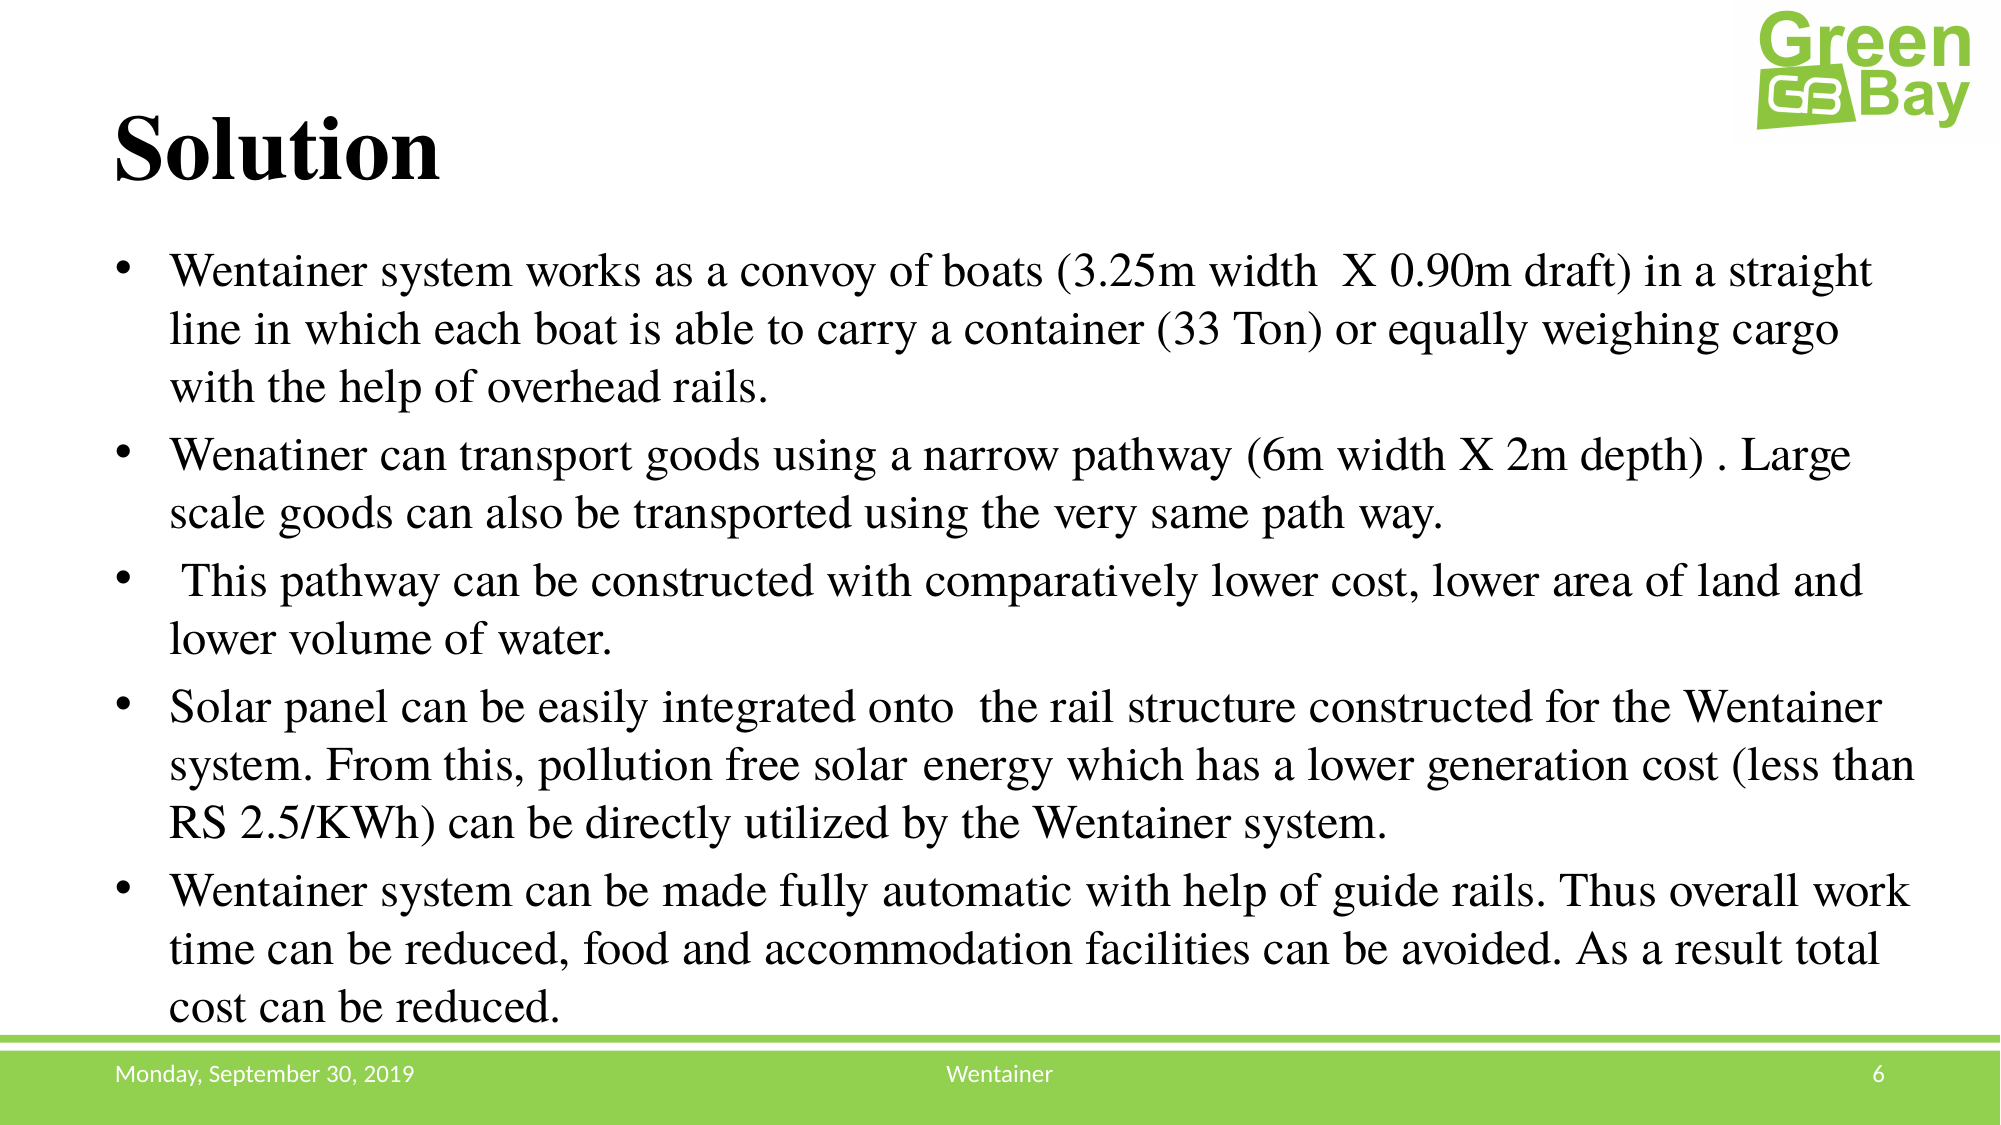

# Solution
Wentainer system works as a convoy of boats (3.25m width  X 0.90m draft) in a straight line in which each boat is able to carry a container (33 Ton) or equally weighing cargo with the help of overhead rails.
Wenatiner can transport goods using a narrow pathway (6m width X 2m depth) . Large scale goods can also be transported using the very same path way.
 This pathway can be constructed with comparatively lower cost, lower area of land and lower volume of water.
Solar panel can be easily integrated onto  the rail structure constructed for the Wentainer system. From this, pollution free solar energy which has a lower generation cost (less than RS 2.5/KWh) can be directly utilized by the Wentainer system.
Wentainer system can be made fully automatic with help of guide rails. Thus overall work time can be reduced, food and accommodation facilities can be avoided. As a result total cost can be reduced.
Monday, September 30, 2019
Wentainer
6